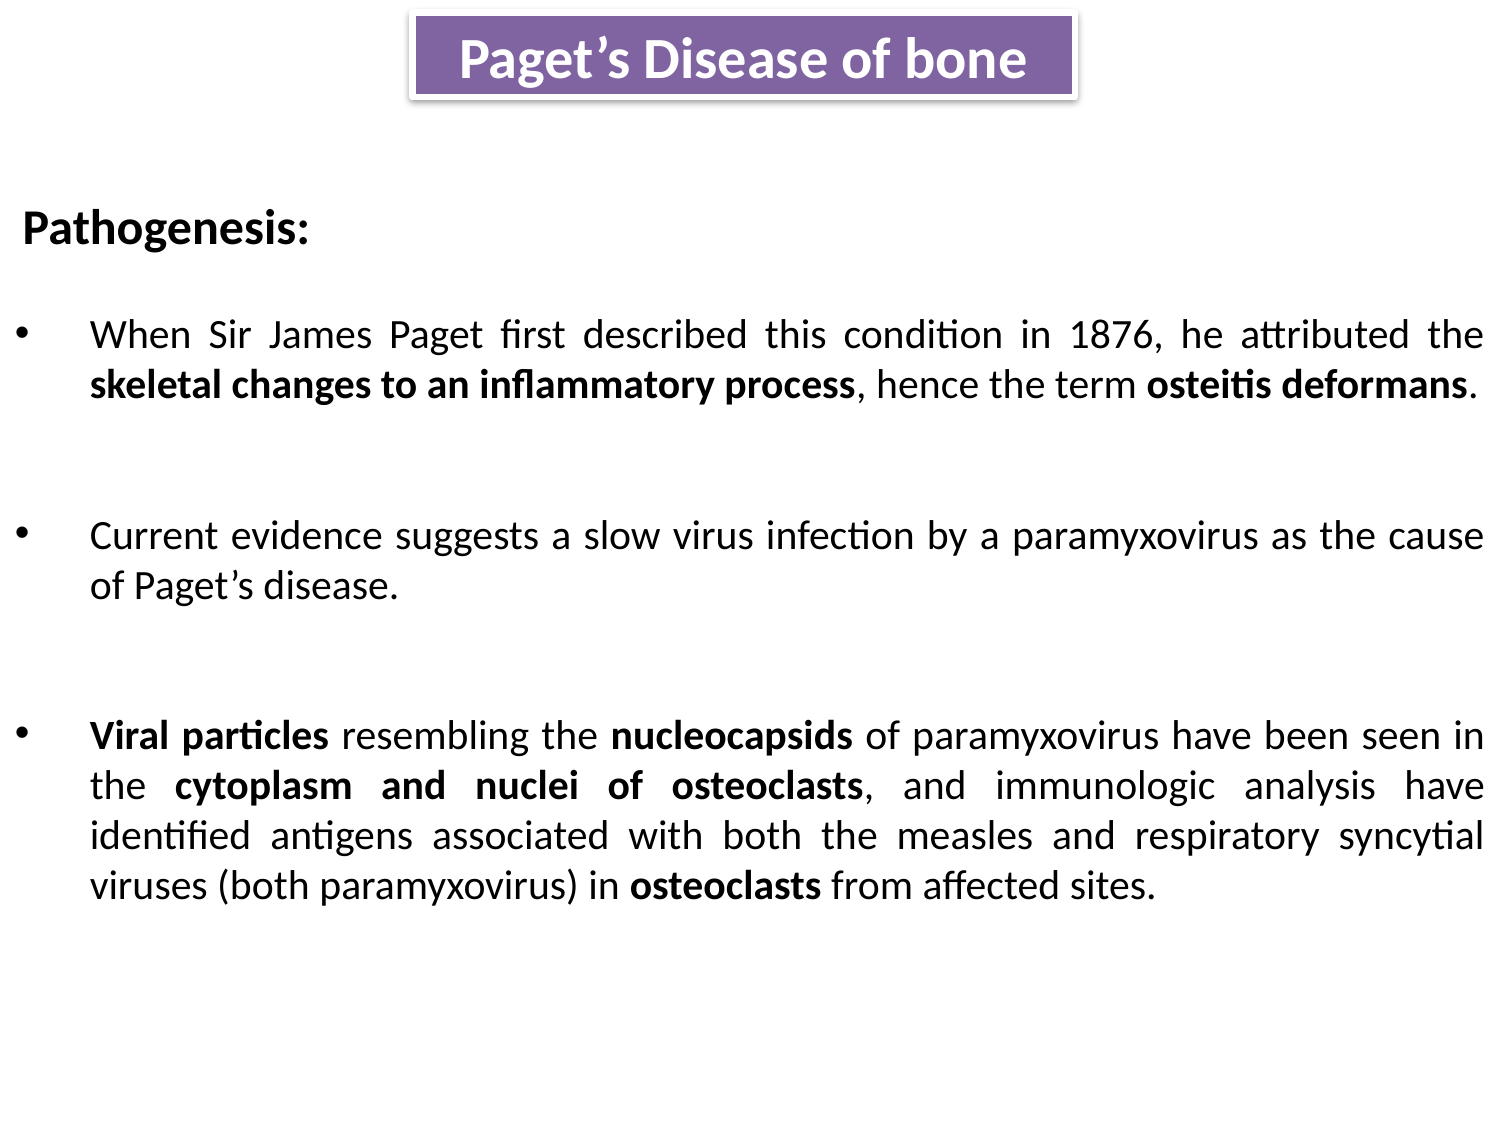

Paget’s Disease of bone
Pathogenesis:
When Sir James Paget first described this condition in 1876, he attributed the skeletal changes to an inflammatory process, hence the term osteitis deformans.

Current evidence suggests a slow virus infection by a paramyxovirus as the cause of Paget’s disease.

Viral particles resembling the nucleocapsids of paramyxovirus have been seen in the cytoplasm and nuclei of osteoclasts, and immunologic analysis have identified antigens associated with both the measles and respiratory syncytial viruses (both paramyxovirus) in osteoclasts from affected sites.